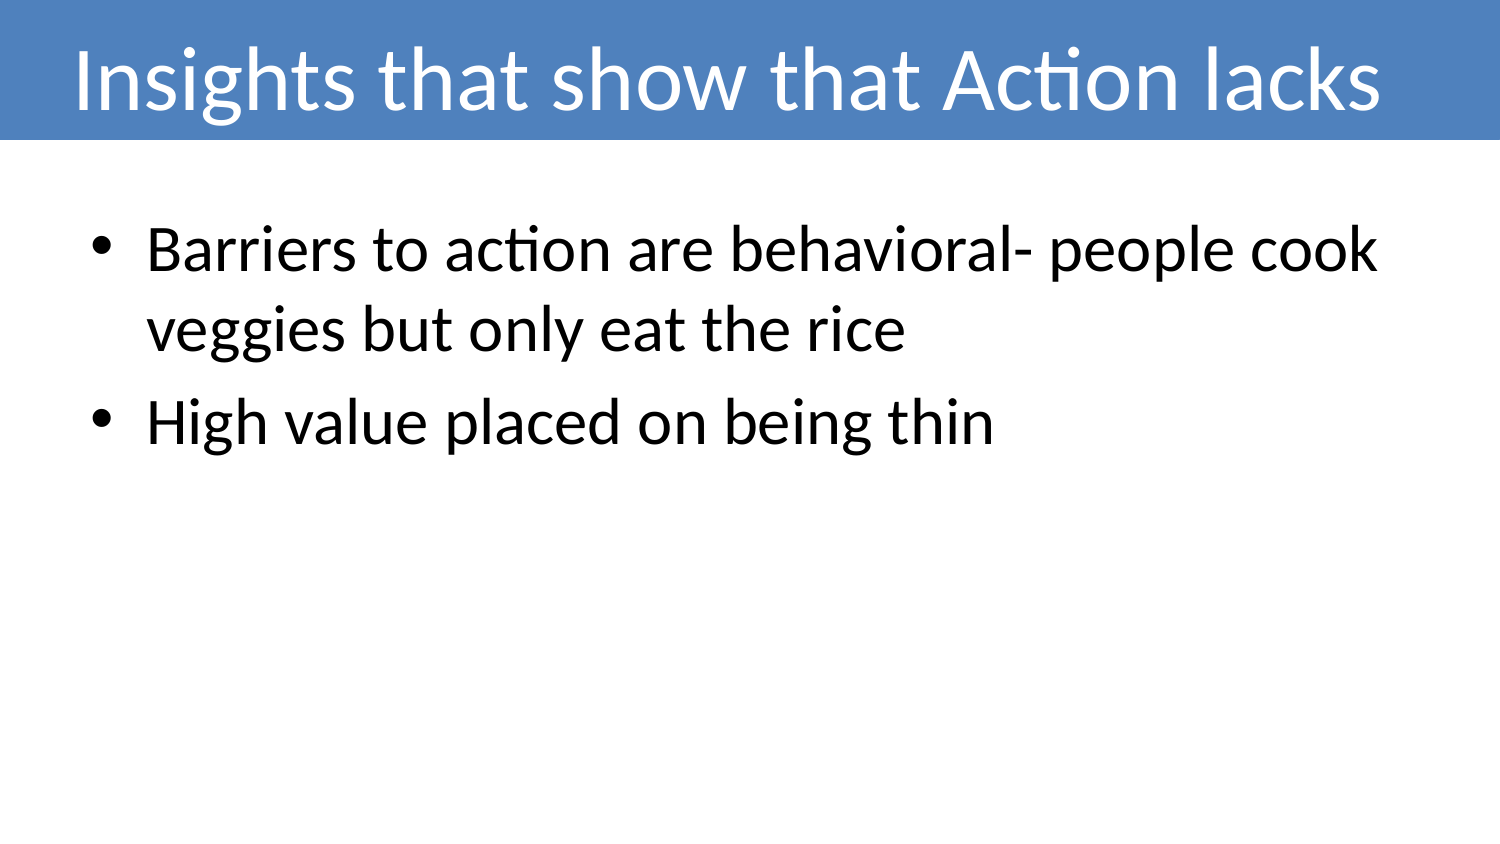

# Insights that show that Action lacks
Barriers to action are behavioral- people cook veggies but only eat the rice
High value placed on being thin